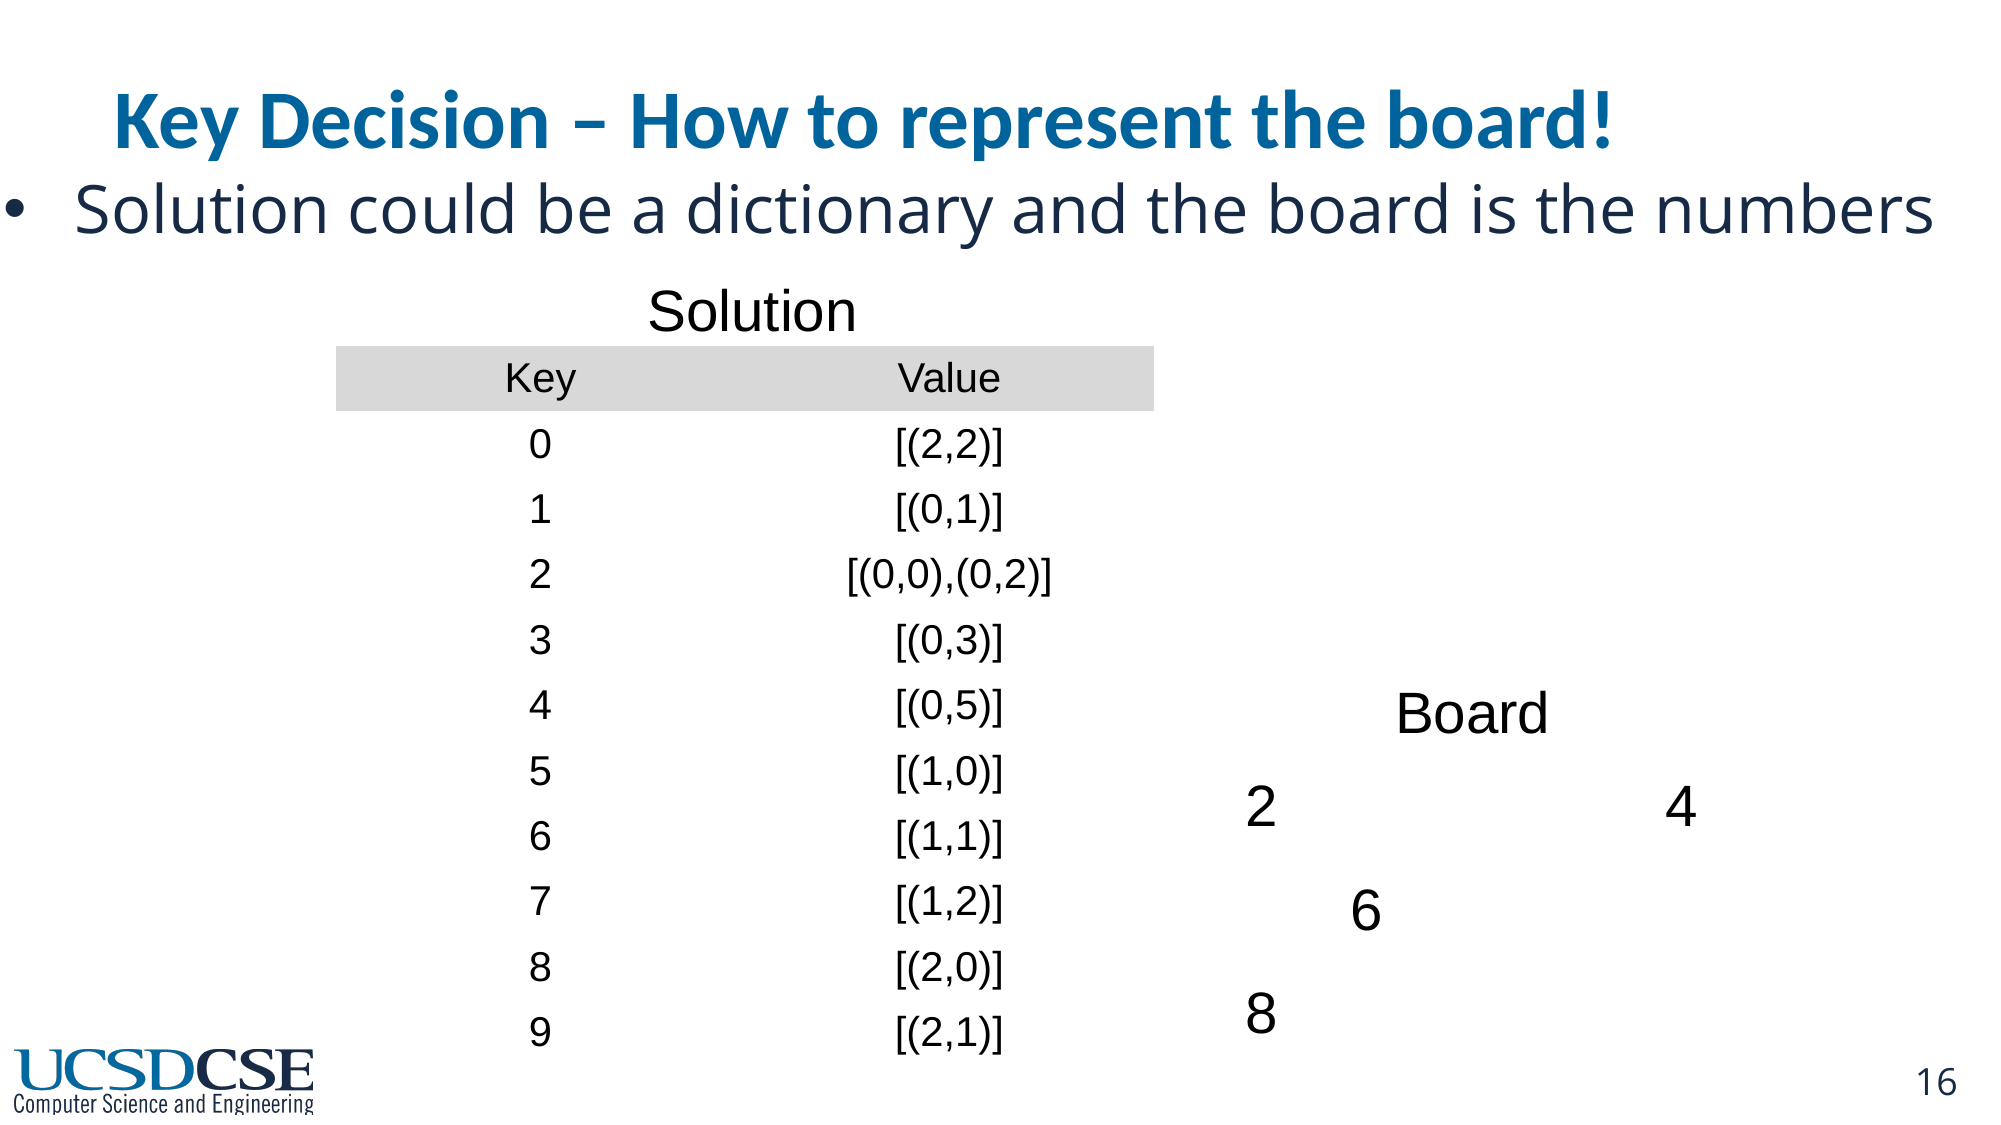

# Key Decision – How to represent the board!
Solution could be a dictionary and the board is the numbers
Solution
| Key | Value |
| --- | --- |
| 0 | [(2,2)] |
| 1 | [(0,1)] |
| 2 | [(0,0),(0,2)] |
| 3 | [(0,3)] |
| 4 | [(0,5)] |
| 5 | [(1,0)] |
| 6 | [(1,1)] |
| 7 | [(1,2)] |
| 8 | [(2,0)] |
| 9 | [(2,1)] |
Board
| 2 |  |  |  | 4 |
| --- | --- | --- | --- | --- |
|  | 6 |  |
| --- | --- | --- |
| 8 |  |  |